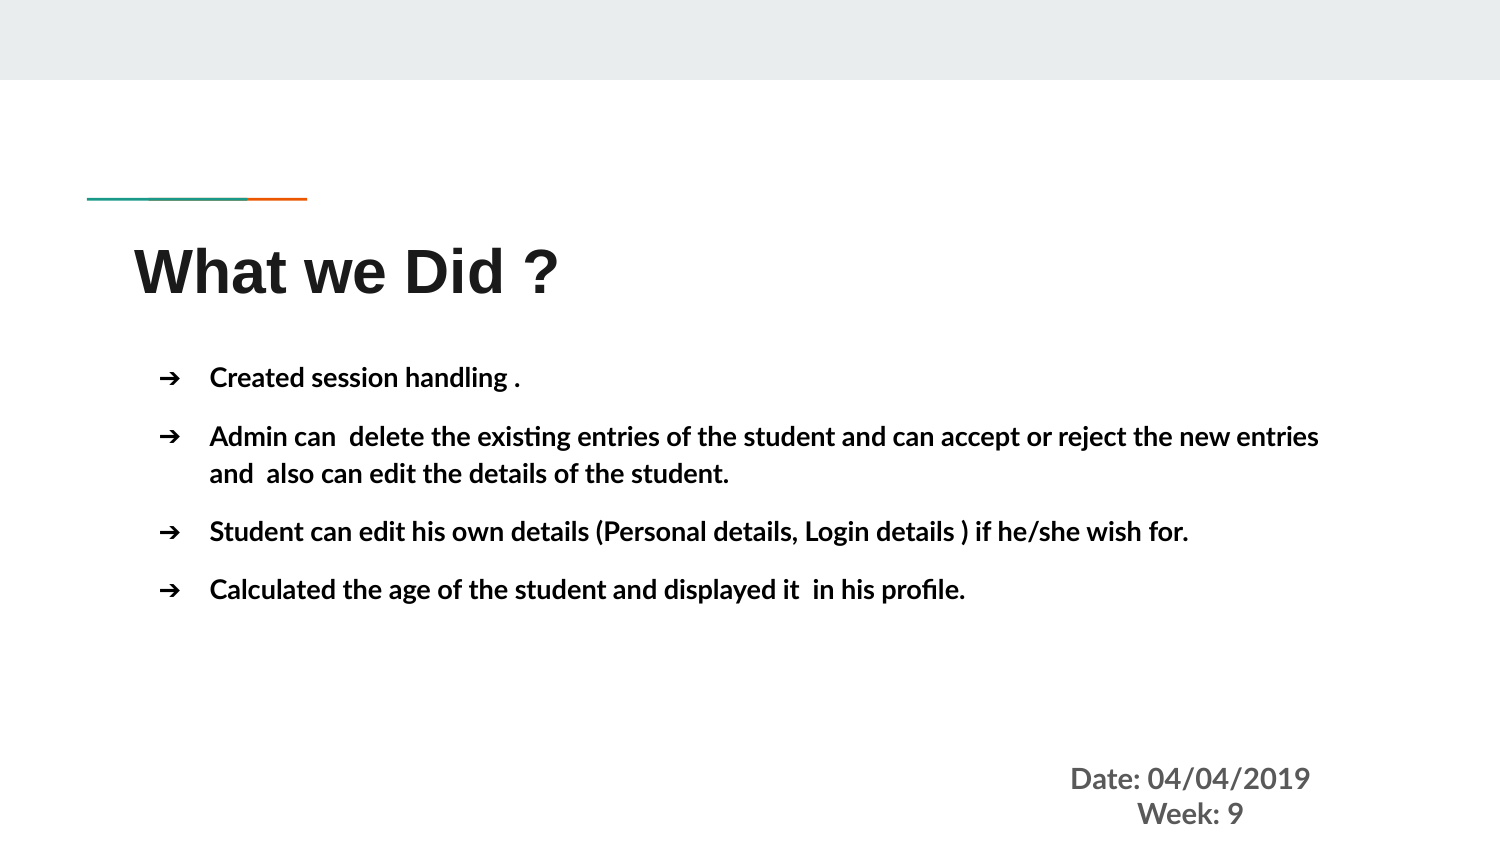

# What we Did ?

Created session handling .
Admin can  delete the existing entries of the student and can accept or reject the new entries and  also can edit the details of the student.
Student can edit his own details (Personal details, Login details ) if he/she wish for.
Calculated the age of the student and displayed it  in his profile.

Date: 04/04/2019
Week: 9